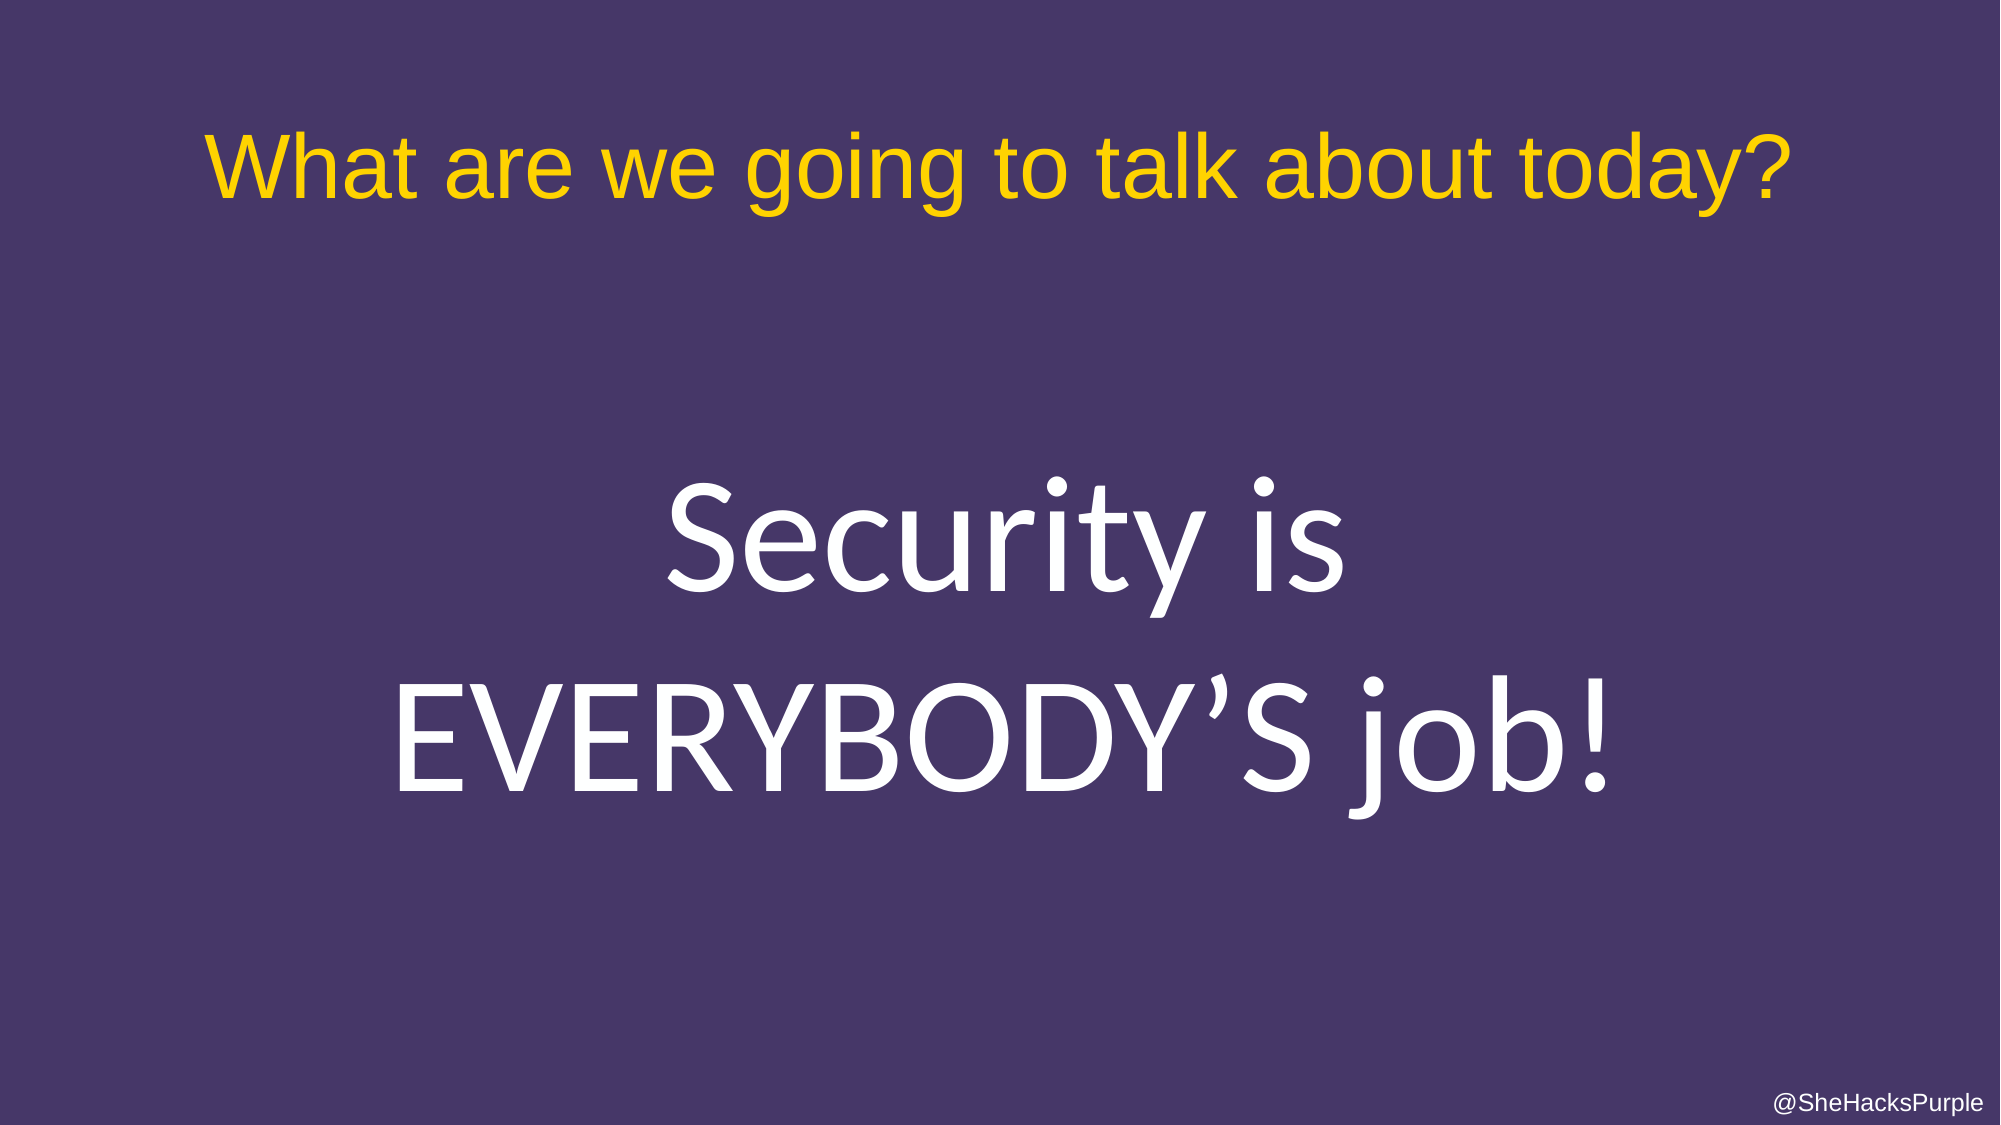

# What are we going to talk about today?
Security is EVERYBODY’S job!
@SheHacksPurple